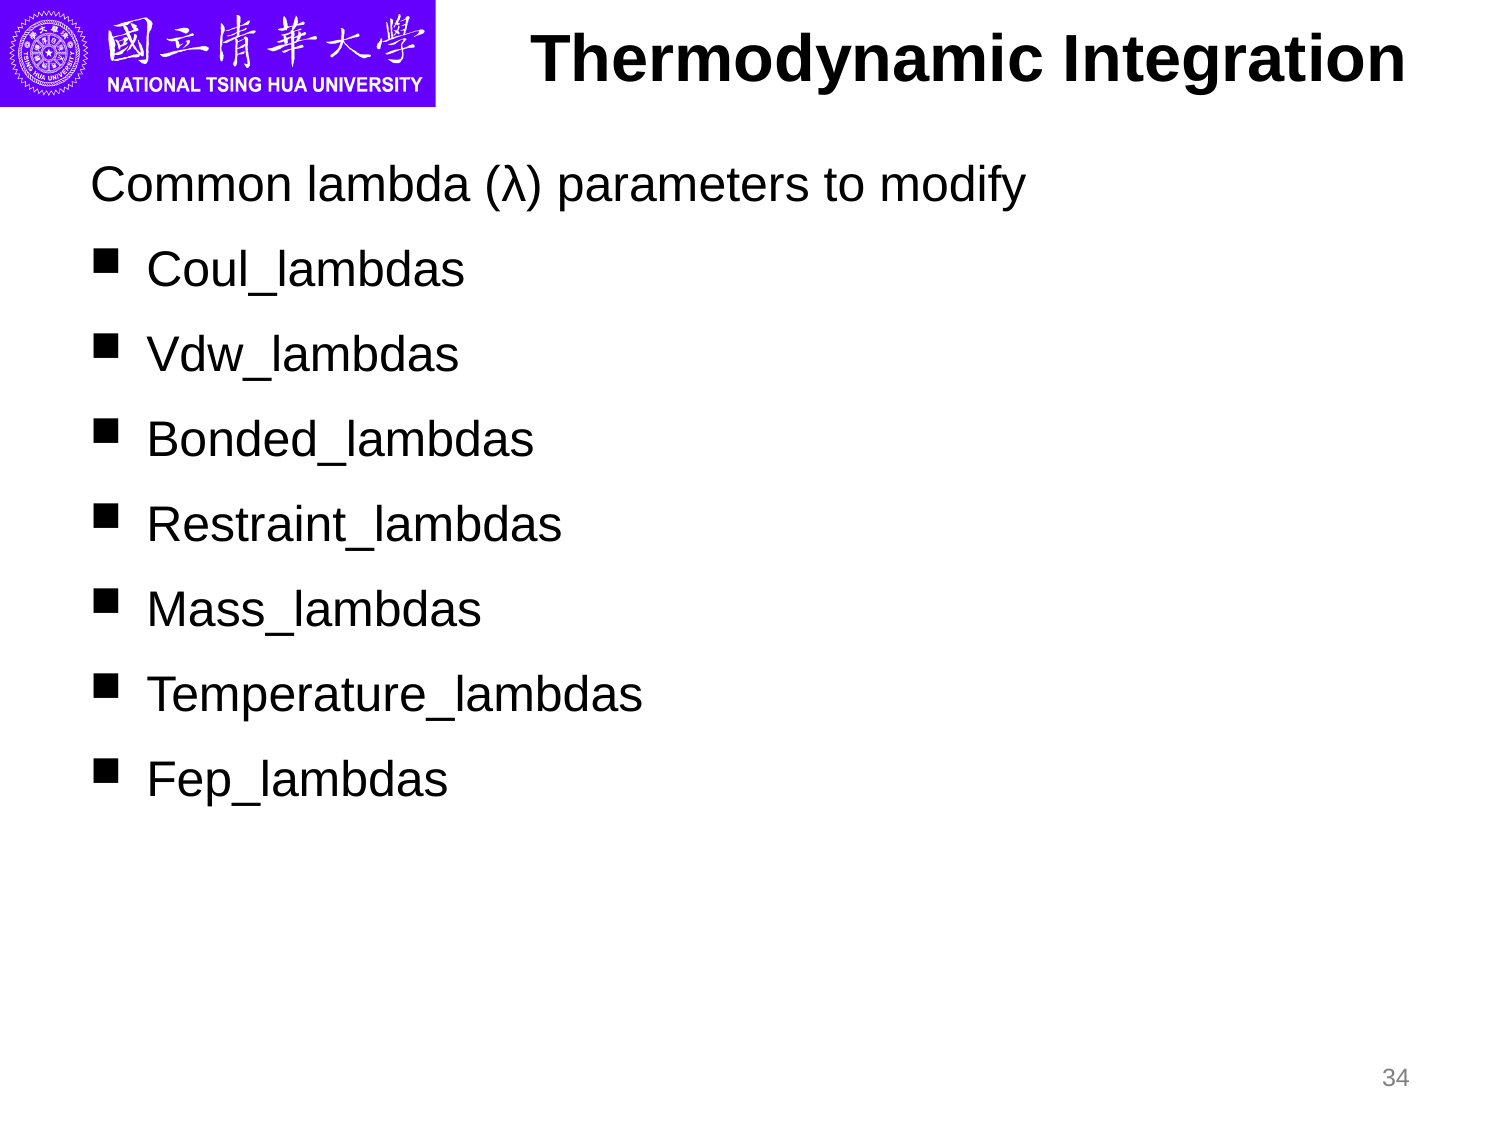

# Thermodynamic Integration
Common lambda (λ) parameters to modify
Coul_lambdas
Vdw_lambdas
Bonded_lambdas
Restraint_lambdas
Mass_lambdas
Temperature_lambdas
Fep_lambdas

34